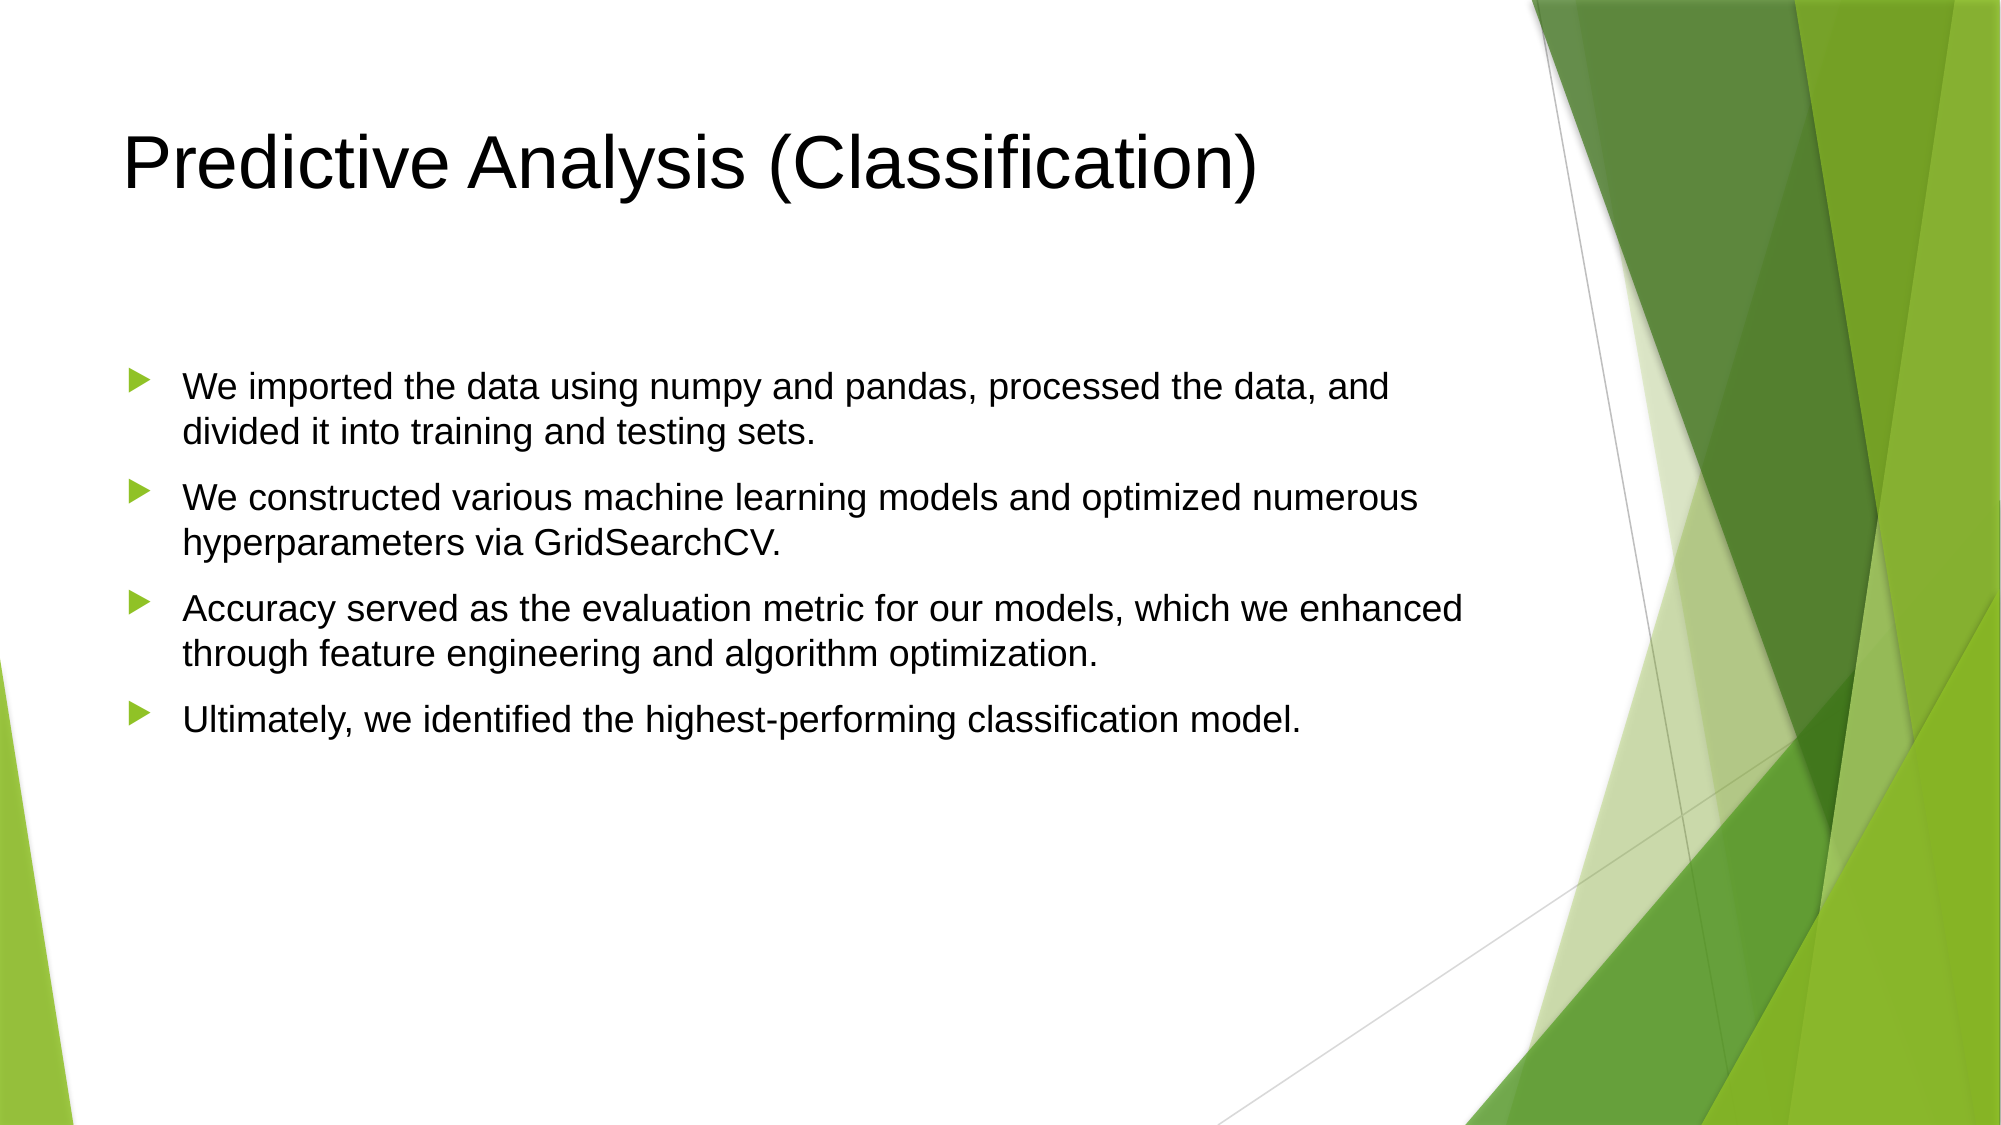

# Predictive Analysis (Classification)
We imported the data using numpy and pandas, processed the data, and divided it into training and testing sets.
We constructed various machine learning models and optimized numerous hyperparameters via GridSearchCV.
Accuracy served as the evaluation metric for our models, which we enhanced through feature engineering and algorithm optimization.
Ultimately, we identified the highest-performing classification model.